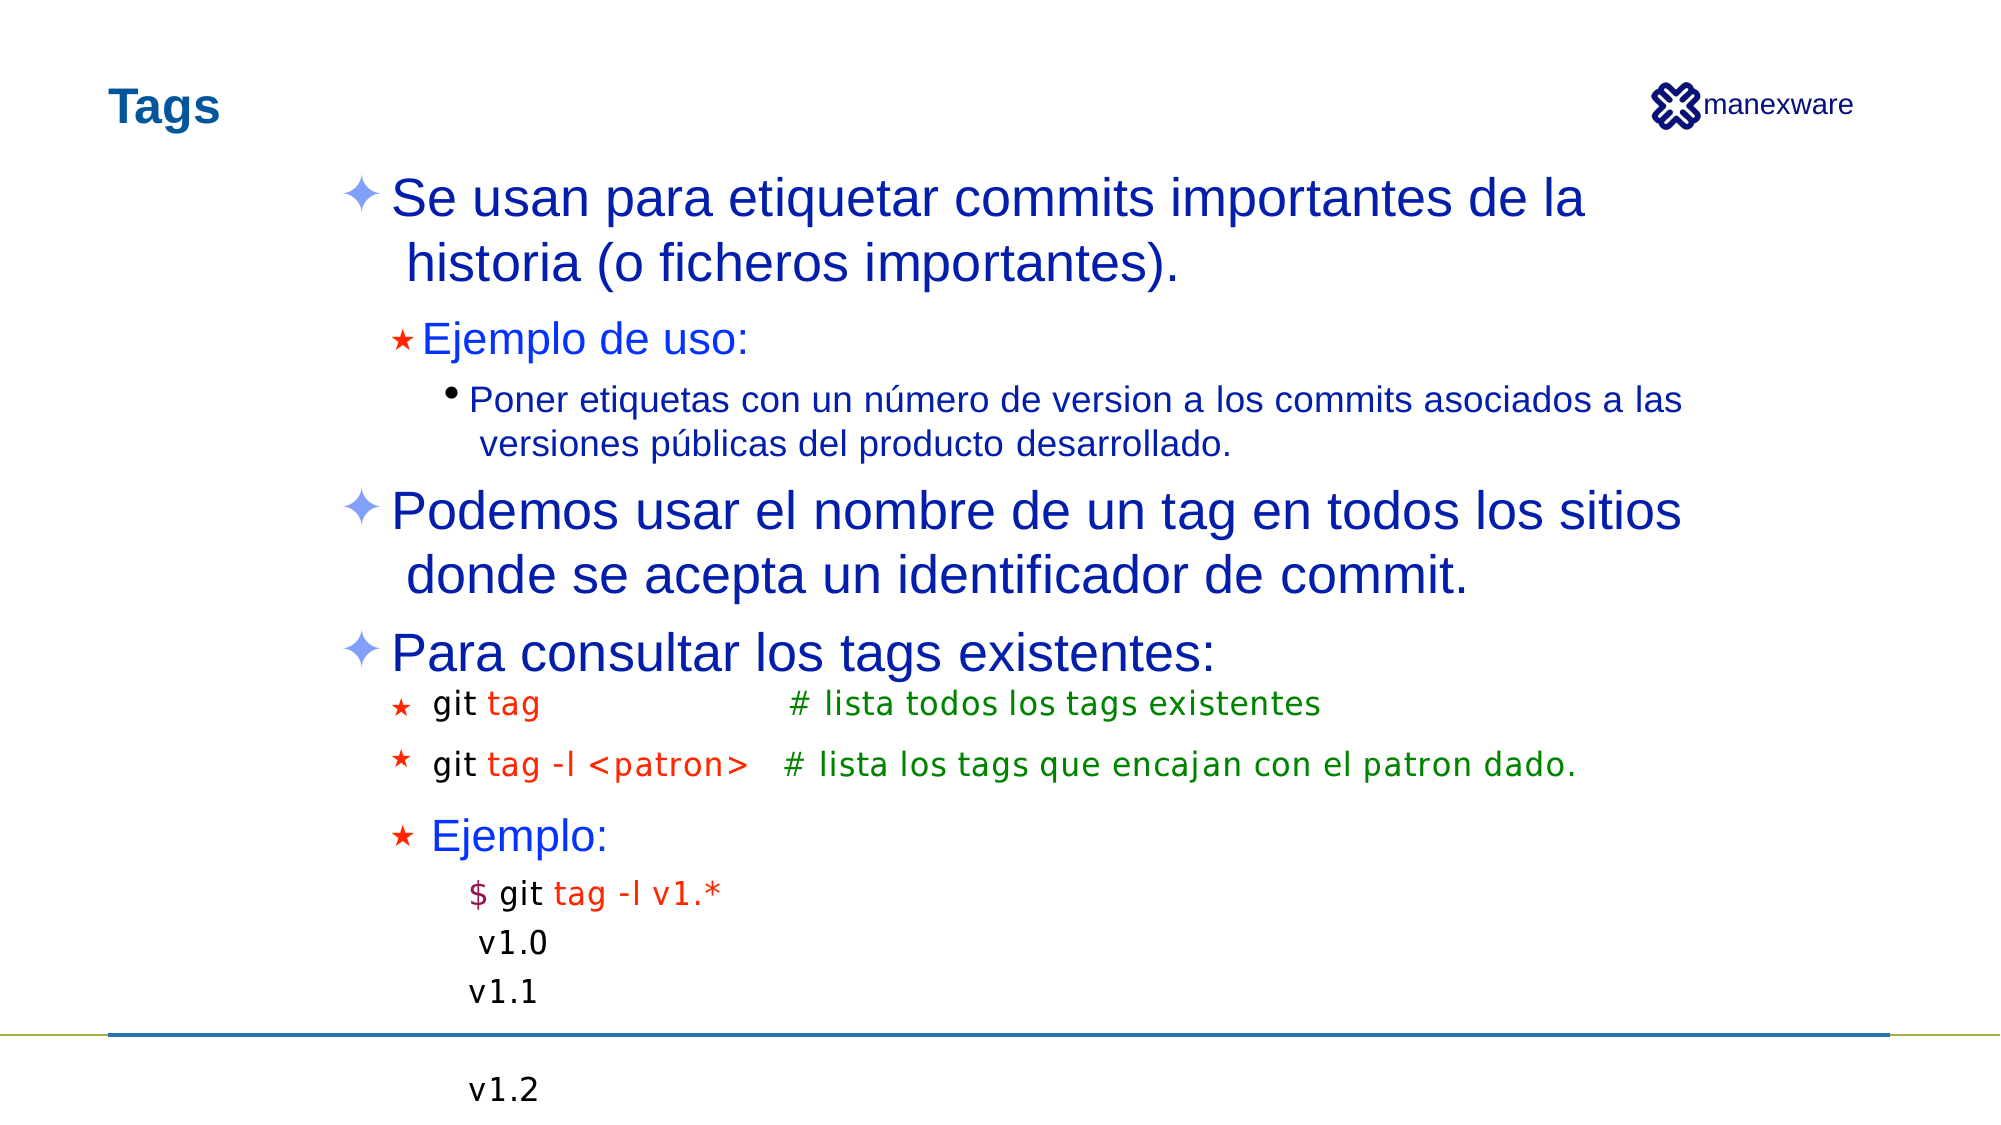

# Tags
Se usan para etiquetar commits importantes de la  historia (o ficheros importantes).
★ Ejemplo de uso:
Poner etiquetas con un número de version a los commits asociados a las  versiones públicas del producto desarrollado.
Podemos usar el nombre de un tag en todos los sitios  donde se acepta un identificador de commit.
Para consultar los tags existentes:

★ Ejemplo:
$ git tag -l v1.*  v1.0
v1.1  v1.2
| ★ | git tag | # lista todos los tags existentes |
| --- | --- | --- |
| ★ | git tag -l <patron> | # lista los tags que encajan con el patron dado. |